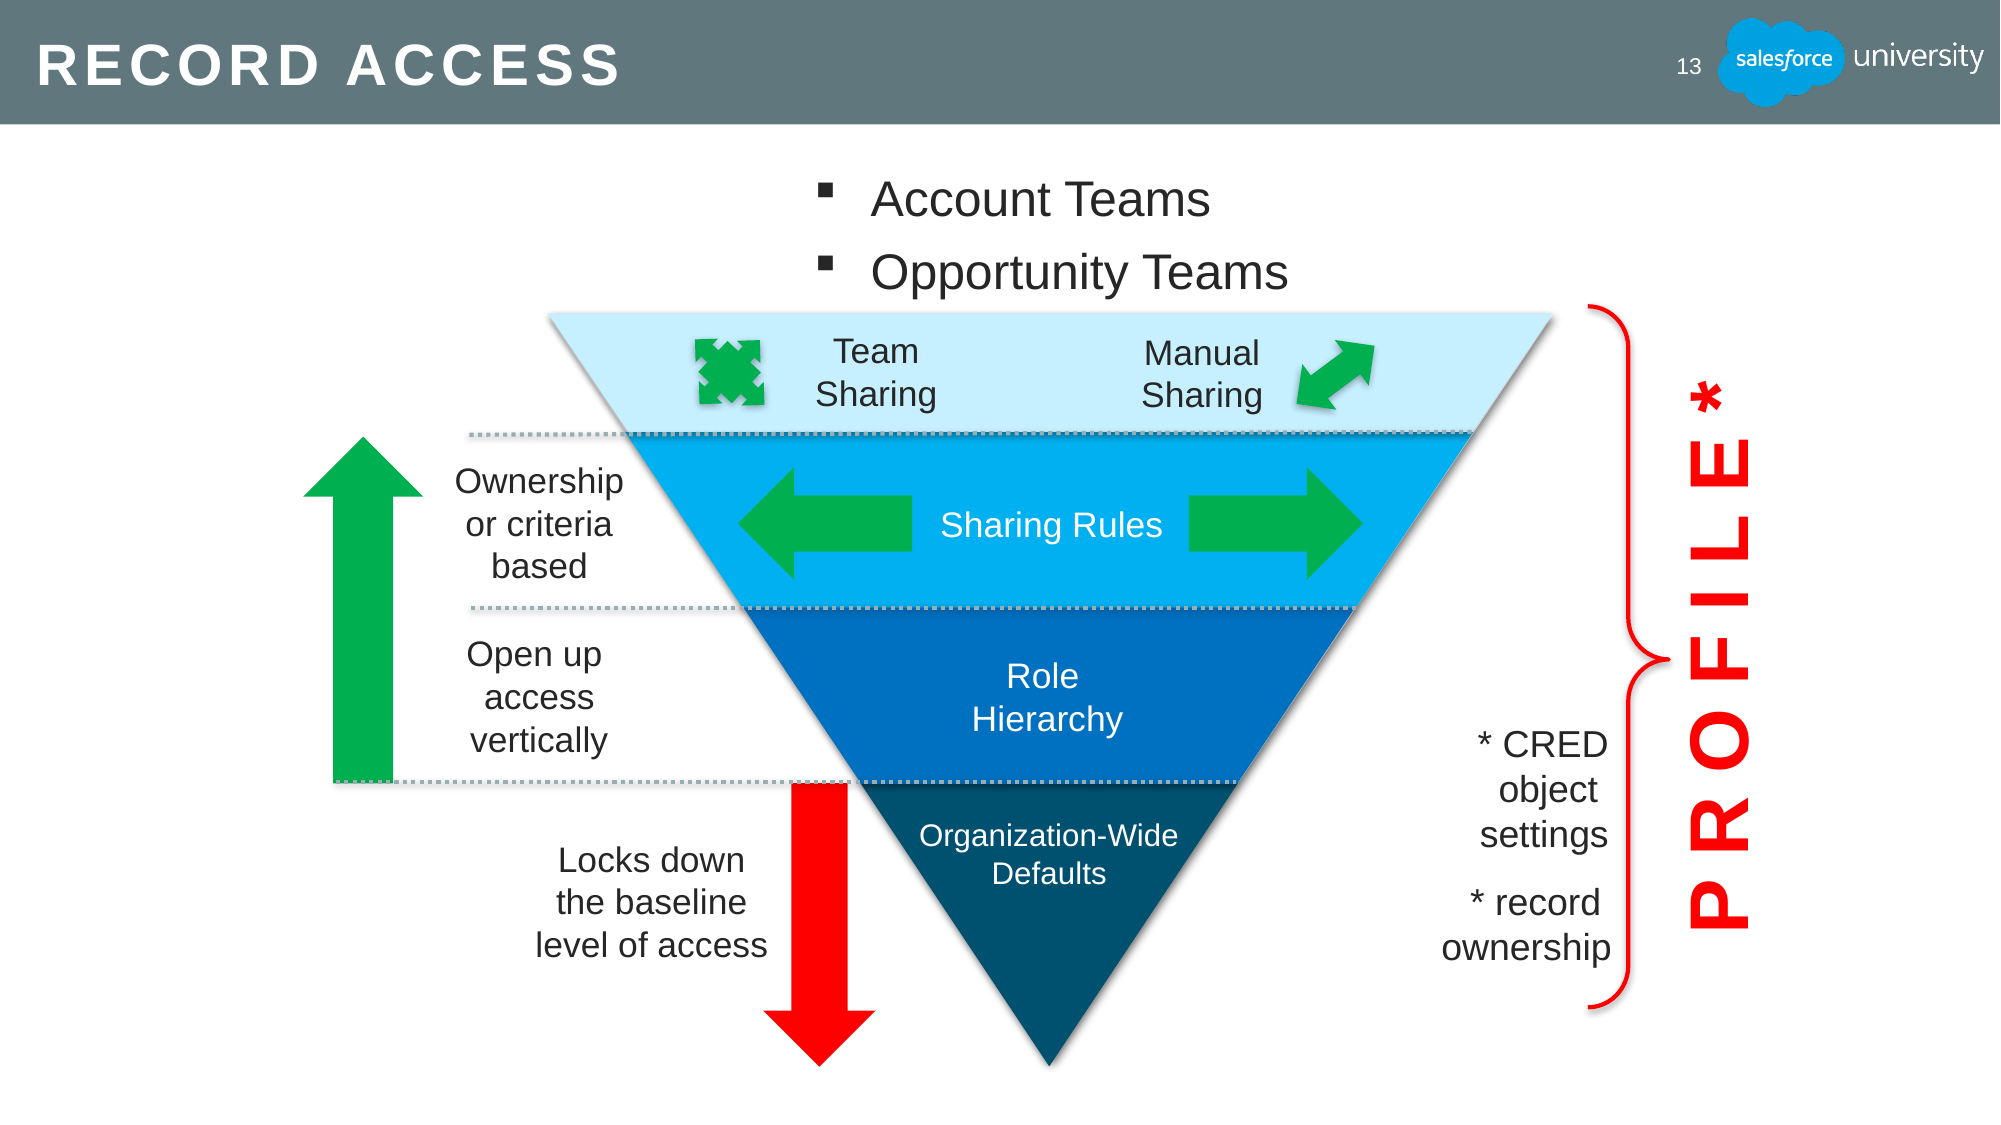

# Record Access
13
Account Teams
Opportunity Teams

Team Sharing
Manual Sharing

Ownership or criteria based
Sharing Rules
P R O F I L E *

Open up
access
vertically
Role
Hierarchy
* CRED object
settings

Organization-Wide Defaults
Locks down the baseline level of access
* record
ownership